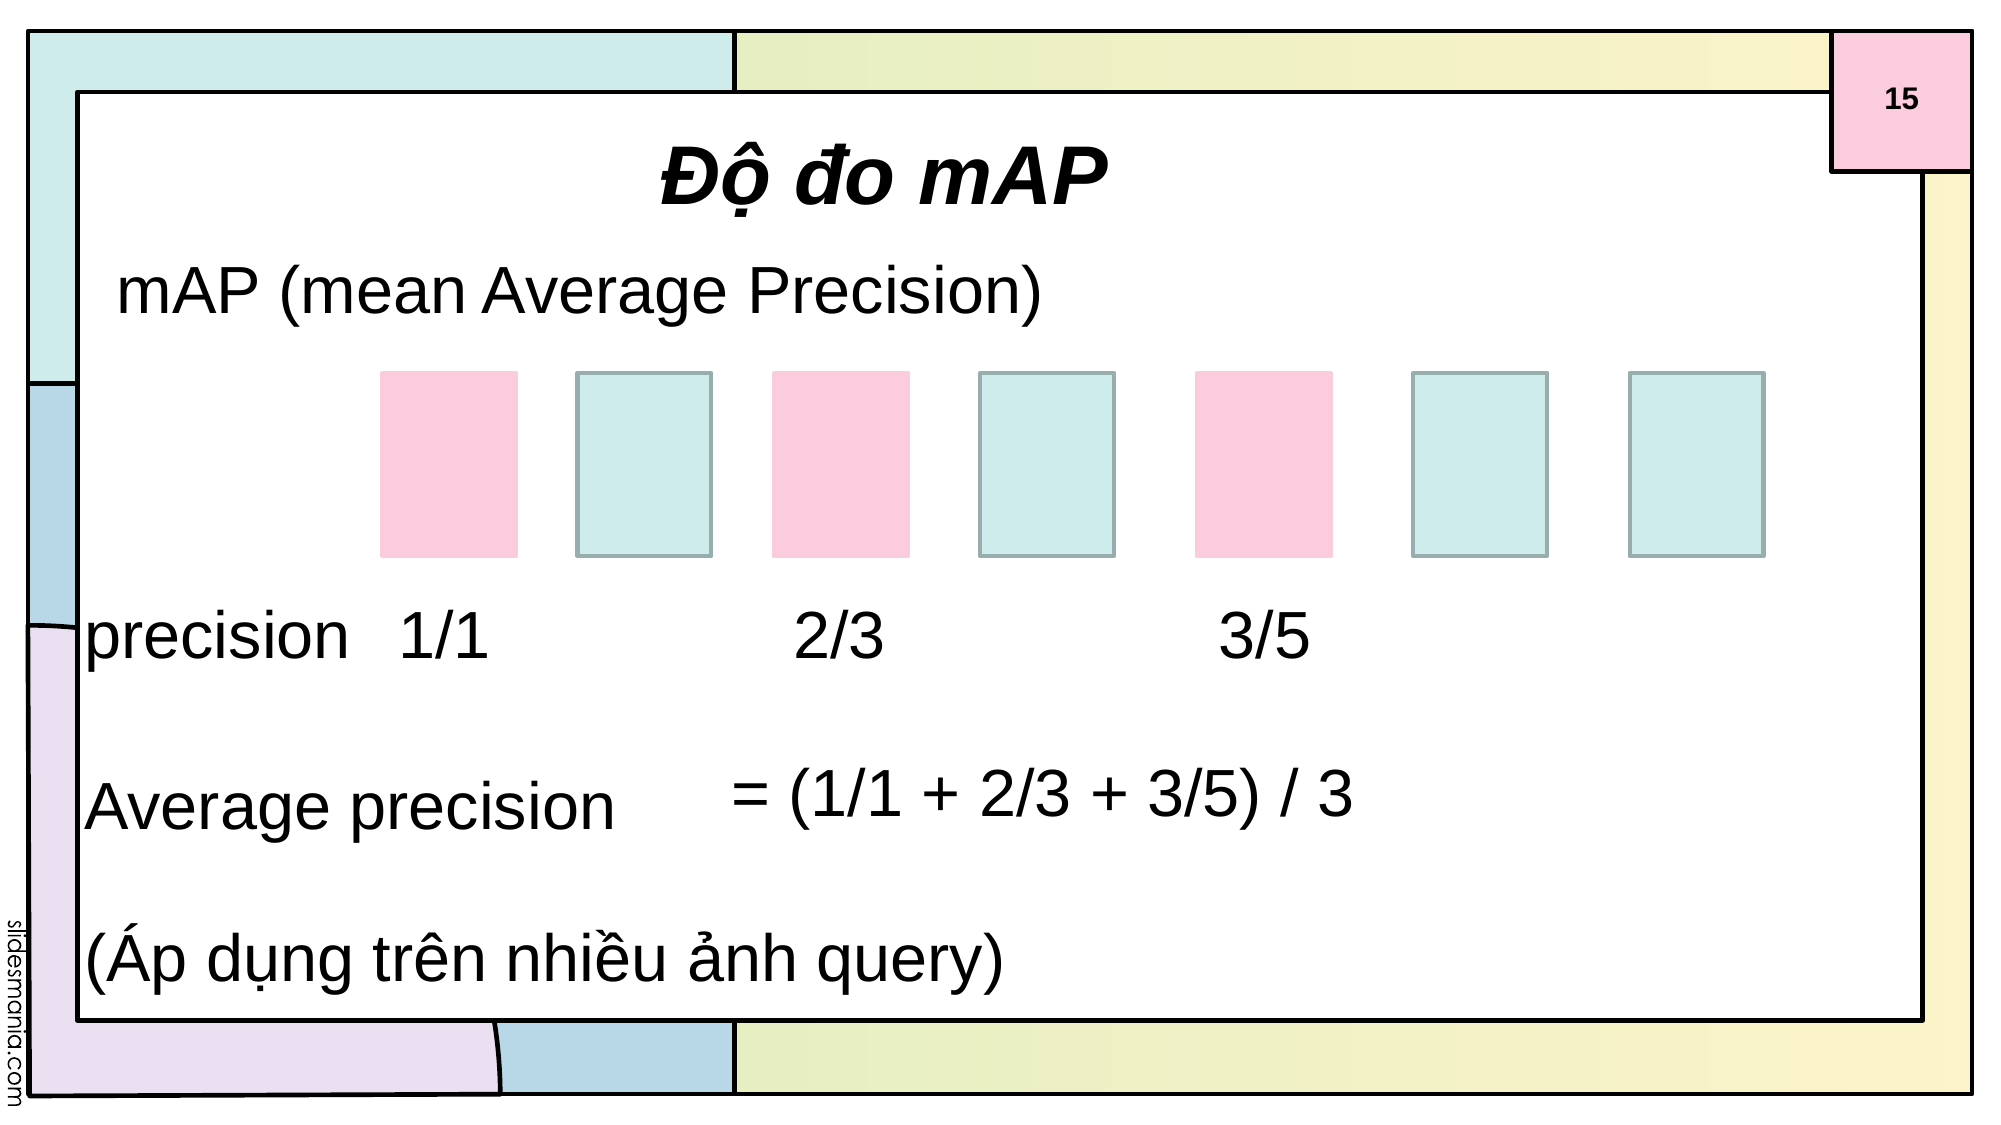

15

# Độ đo mAP
mAP (mean Average Precision)

1/1
2/3
3/5
precision
= (1/1 + 2/3 + 3/5) / 3
Average precision
(Áp dụng trên nhiều ảnh query)